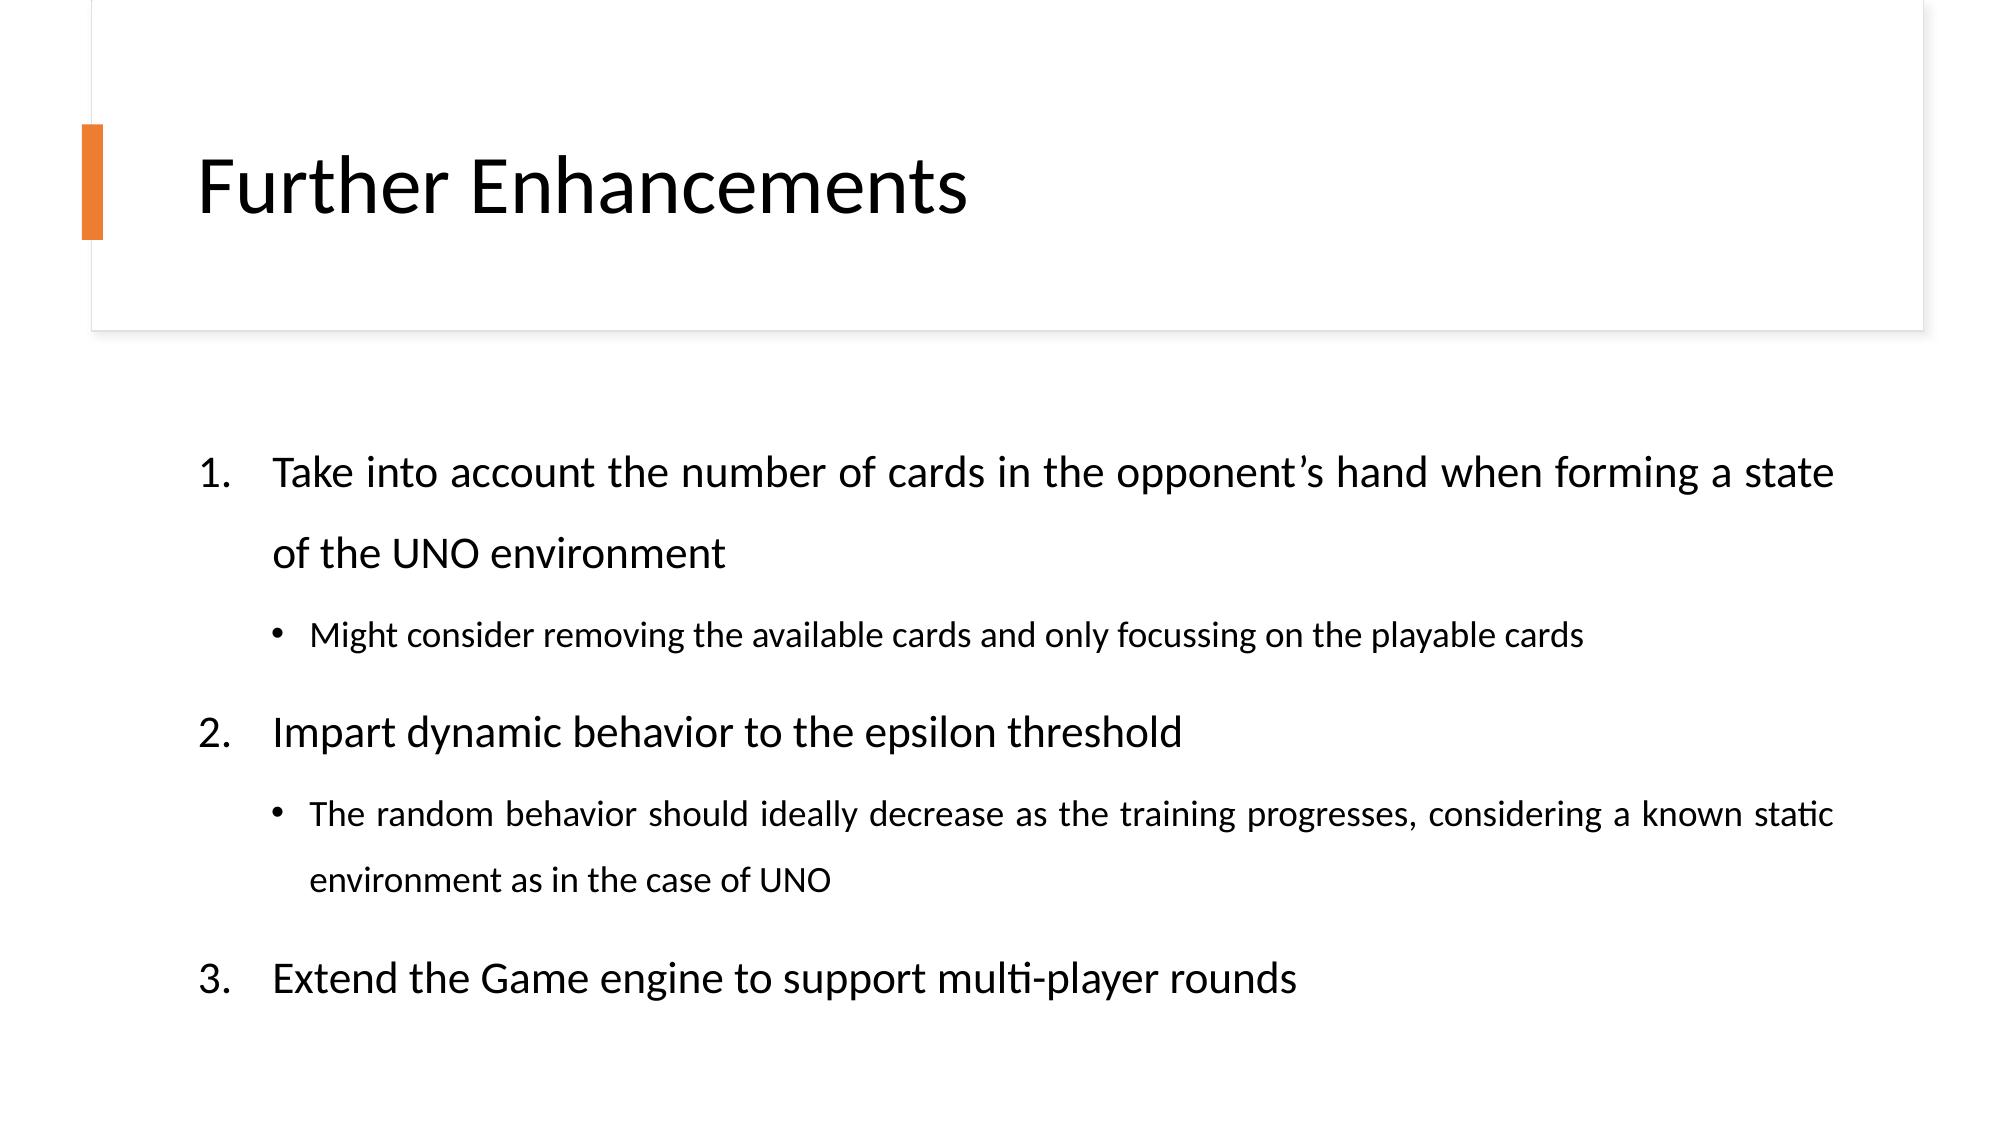

# Further Enhancements

Take into account the number of cards in the opponent’s hand when forming a state of the UNO environment
Might consider removing the available cards and only focussing on the playable cards
Impart dynamic behavior to the epsilon threshold
The random behavior should ideally decrease as the training progresses, considering a known static environment as in the case of UNO
Extend the Game engine to support multi-player rounds